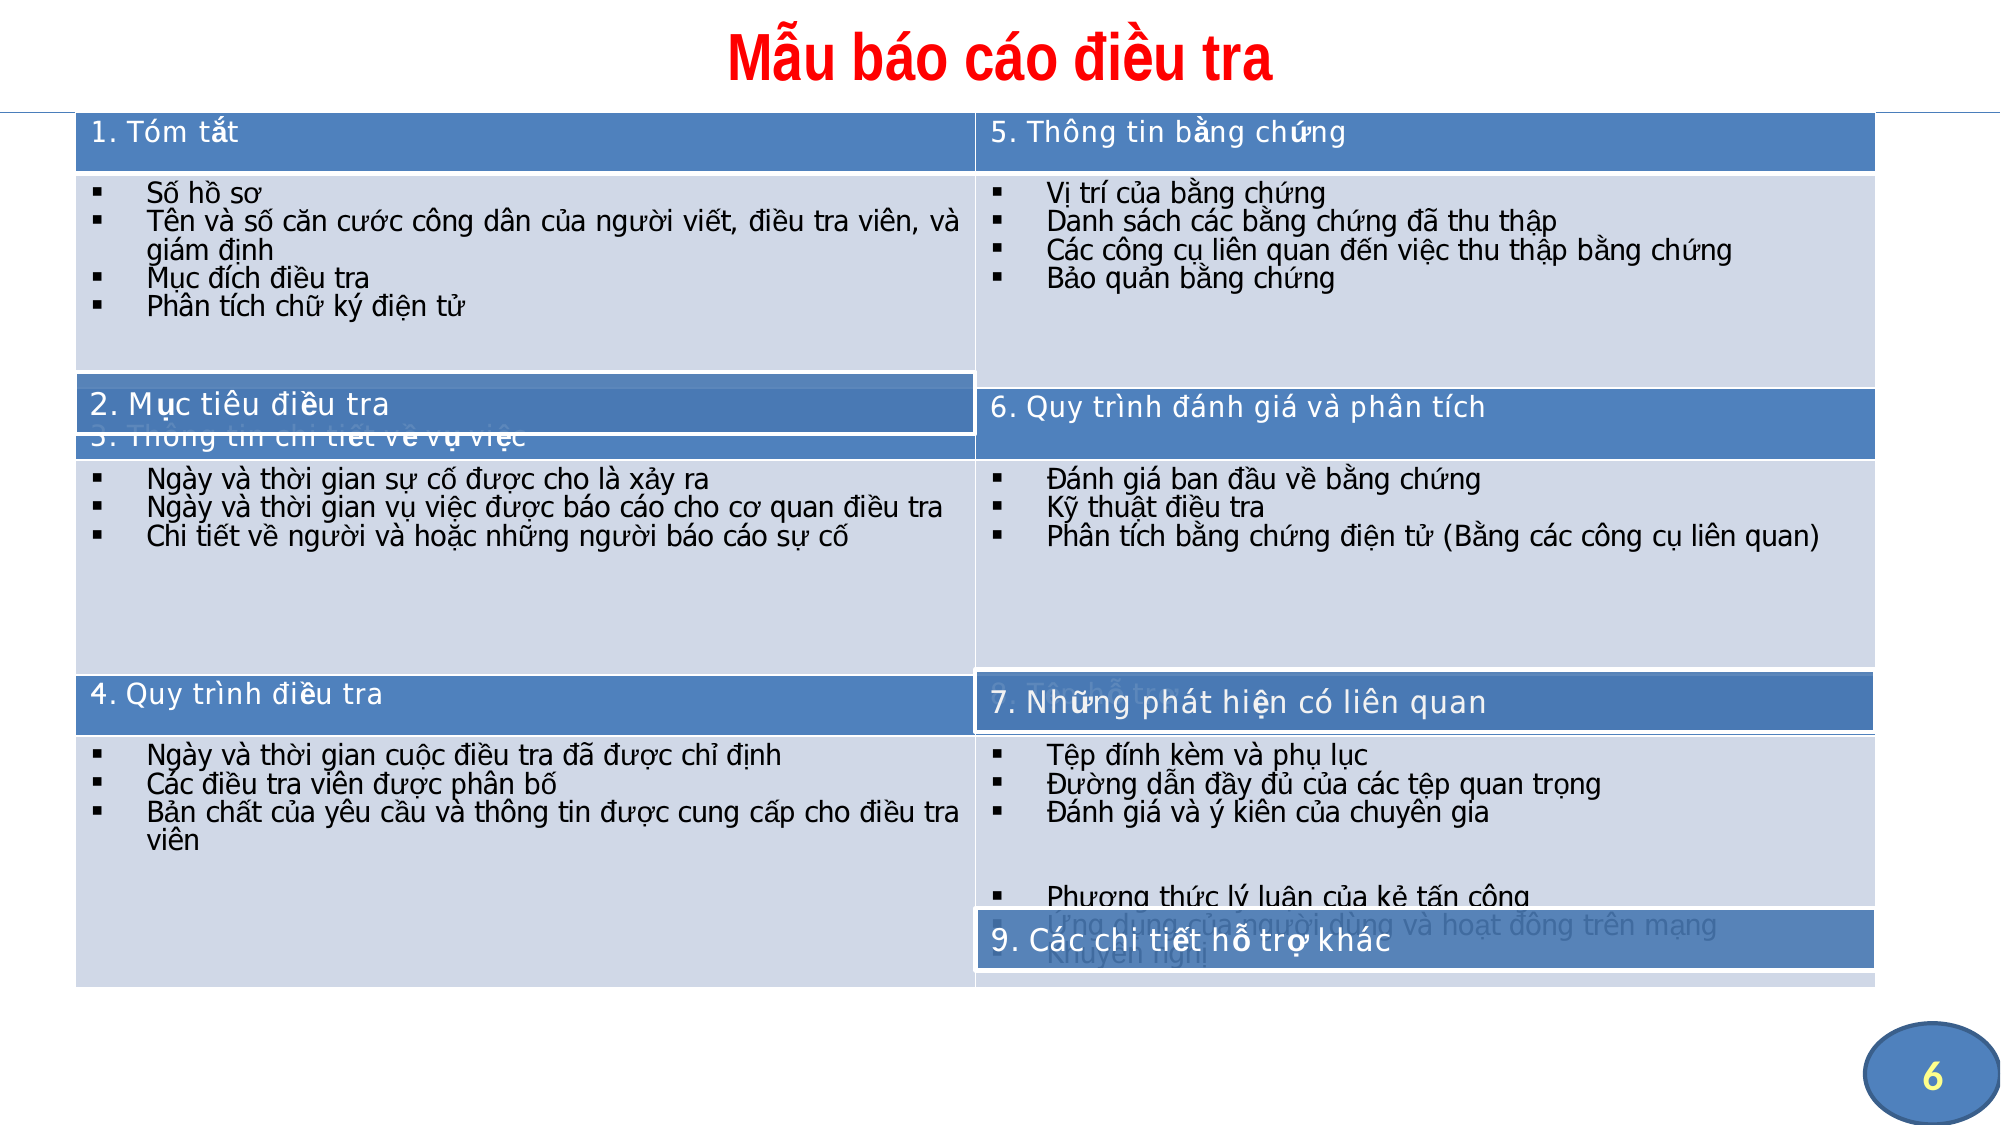

# Mẫu báo cáo điều tra
| 1. Tóm tắt | 5. Thông tin bằng chứng |
| --- | --- |
| Số hồ sơ Tên và số căn cước công dân của người viết, điều tra viên, và giám định Mục đích điều tra Phân tích chữ ký điện tử | Vị trí của bằng chứng  Danh sách các bằng chứng đã thu thập Các công cụ liên quan đến việc thu thập bằng chứng Bảo quản bằng chứng |
| 3. Thông tin chi tiết về vụ việc | 6. Quy trình đánh giá và phân tích |
| Ngày và thời gian sự cố được cho là xảy ra Ngày và thời gian vụ việc được báo cáo cho cơ quan điều tra Chi tiết về người và hoặc những người báo cáo sự cố | Đánh giá ban đầu về bằng chứng  Kỹ thuật điều tra  Phân tích bằng chứng điện tử (Bằng các công cụ liên quan) |
| 4. Quy trình điều tra | 8. Tệp hỗ trợ |
| Ngày và thời gian cuộc điều tra đã được chỉ định  Các điều tra viên được phân bố Bản chất của yêu cầu và thông tin được cung cấp cho điều tra viên | Tệp đính kèm và phụ lục  Đường dẫn đầy đủ của các tệp quan trọng Đánh giá và ý kiên của chuyên gia Phương thức lý luận của kẻ tấn công Ứng dụng của người dùng và hoạt đông trên mạng  Khuyến nghị |
2. Mục tiêu điều tra
7. Những phát hiện có liên quan
9. Các chi tiết hỗ trợ khác
6